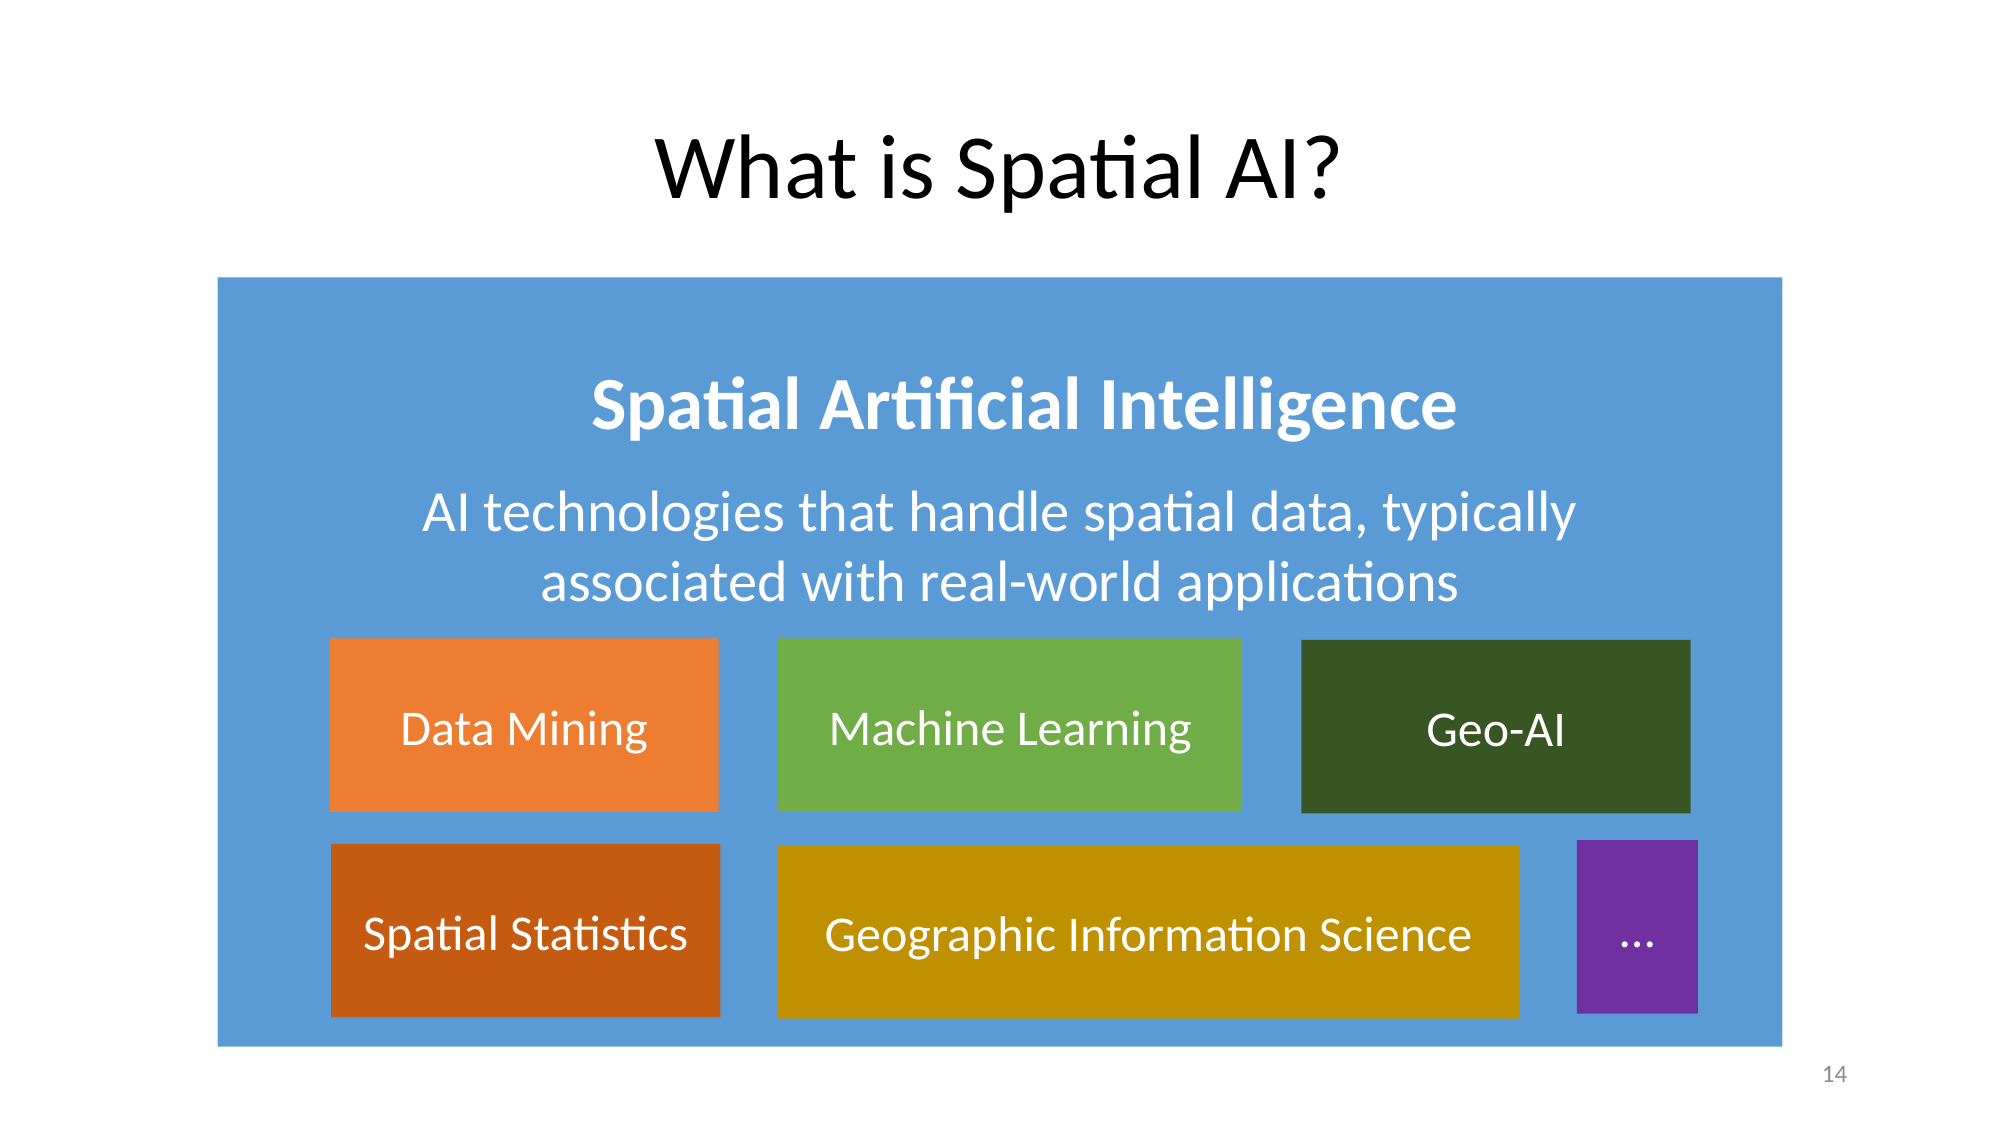

# What is Spatial AI?

   Spatial Artificial Intelligence

AI technologies that handle spatial data, typically associated with real-world applications
Data Mining
Machine Learning
Geo-AI
…
Spatial Statistics
Geographic Information Science
14